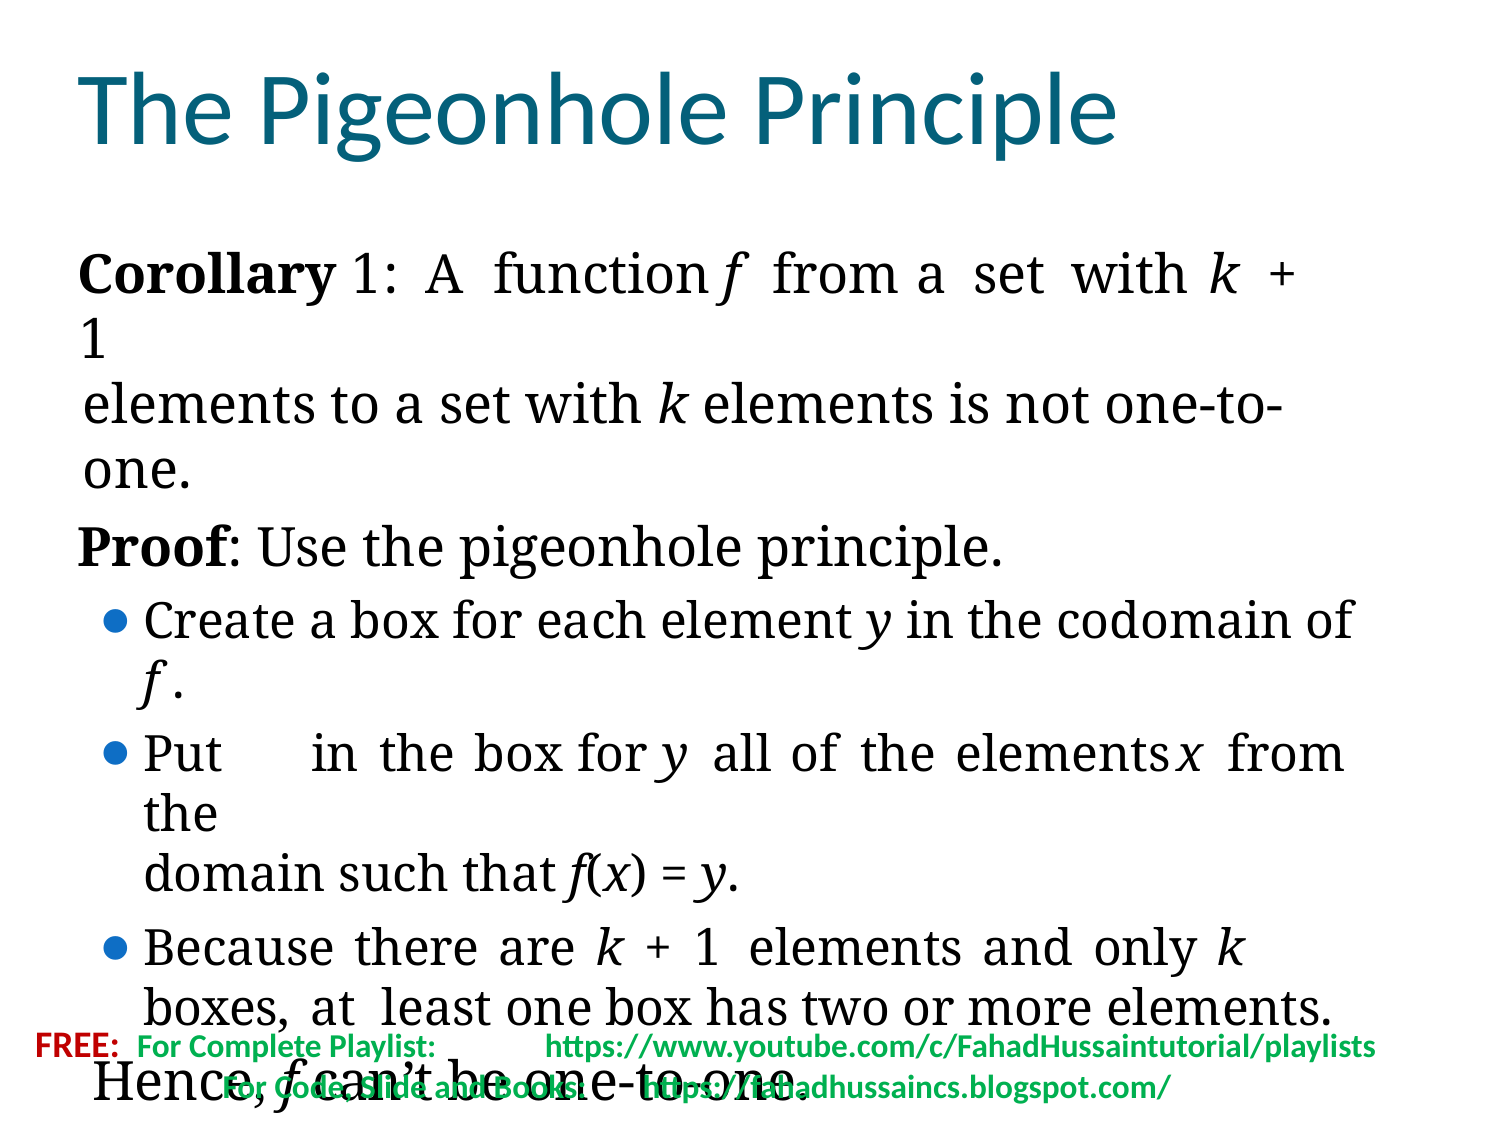

# The Pigeonhole Principle
Corollary	1:	A	function	f	from	a	set	with	k	+	1
elements to a set with k elements is not one-to-one.
Proof: Use the pigeonhole principle.
Create a box for each element y in the codomain of f .
Put	in	the	box	for	y	all	of	the	elements	x	from	the
domain such that f(x) = y.
Because there are k + 1 elements and only k boxes, at  least one box has two or more elements.
Hence, f can’t be one-to-one.
FREE:  For Complete Playlist: 	        https://www.youtube.com/c/FahadHussaintutorial/playlists
	     For Code, Slide and Books:	 https://fahadhussaincs.blogspot.com/